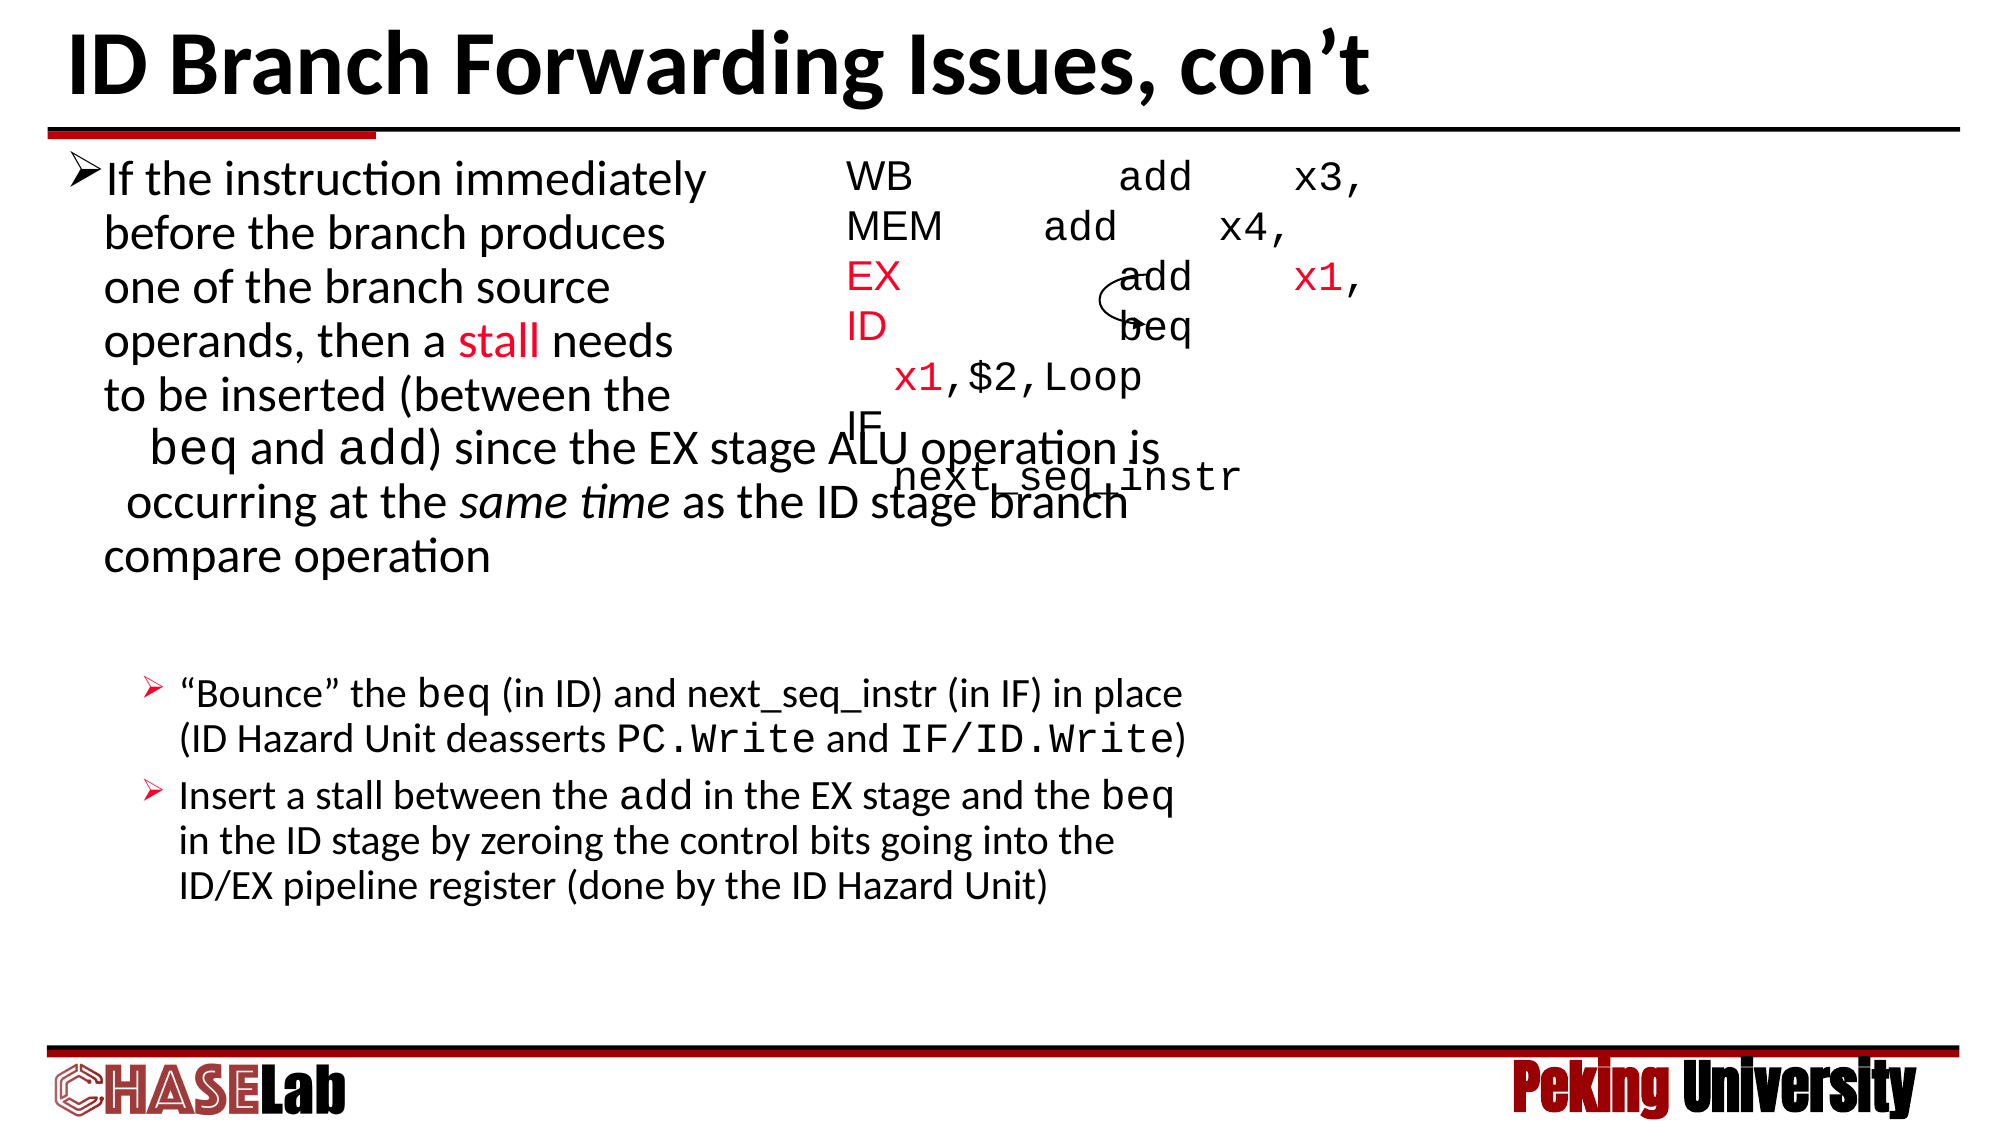

# ID Branch Forwarding Issues, con’t
If the instruction immediately                                                    before the branch produces                                                        one of the branch source                                                             operands, then a stall needs                                                        to be inserted (between the                                                             beq and add) since the EX stage ALU operation is                occurring at the same time as the ID stage branch                 compare operation

“Bounce” the beq (in ID) and next_seq_instr (in IF) in place         (ID Hazard Unit deasserts PC.Write and IF/ID.Write)
Insert a stall between the add in the EX stage and the beq              in the ID stage by zeroing the control bits going into the                    ID/EX pipeline register (done by the ID Hazard Unit)

WB	   add    x3,
MEM	add    x4,
EX	   add    x1,
ID		   beq    x1,$2,Loop
IF		   next_seq_instr